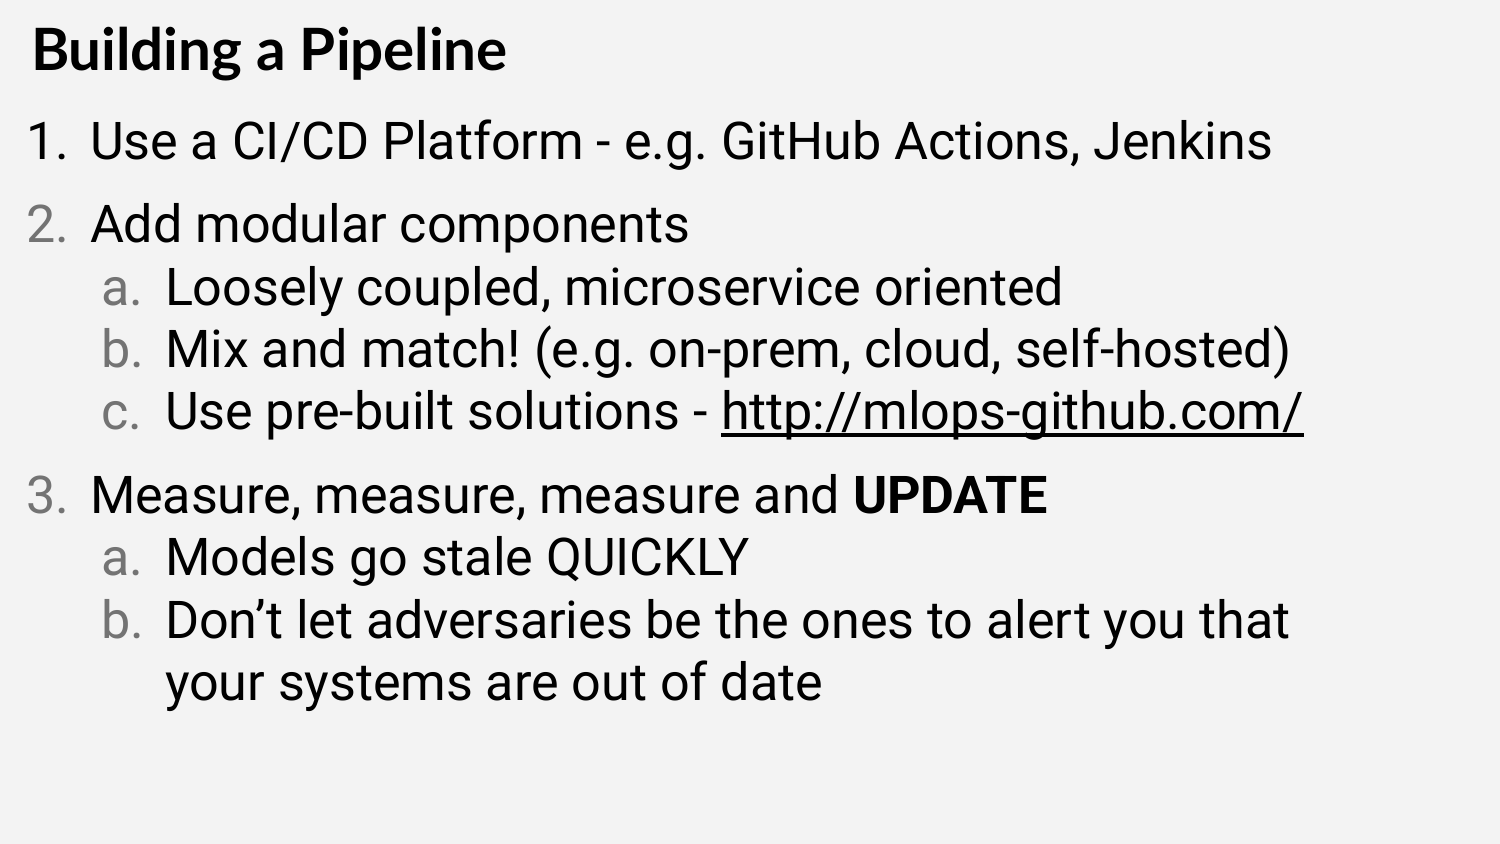

# Building a Pipeline
Use a CI/CD Platform - e.g. GitHub Actions, Jenkins
Add modular components
Loosely coupled, microservice oriented
Mix and match! (e.g. on-prem, cloud, self-hosted)
Use pre-built solutions - http://mlops-github.com/
Measure, measure, measure and UPDATE
Models go stale QUICKLY
Don’t let adversaries be the ones to alert you that your systems are out of date